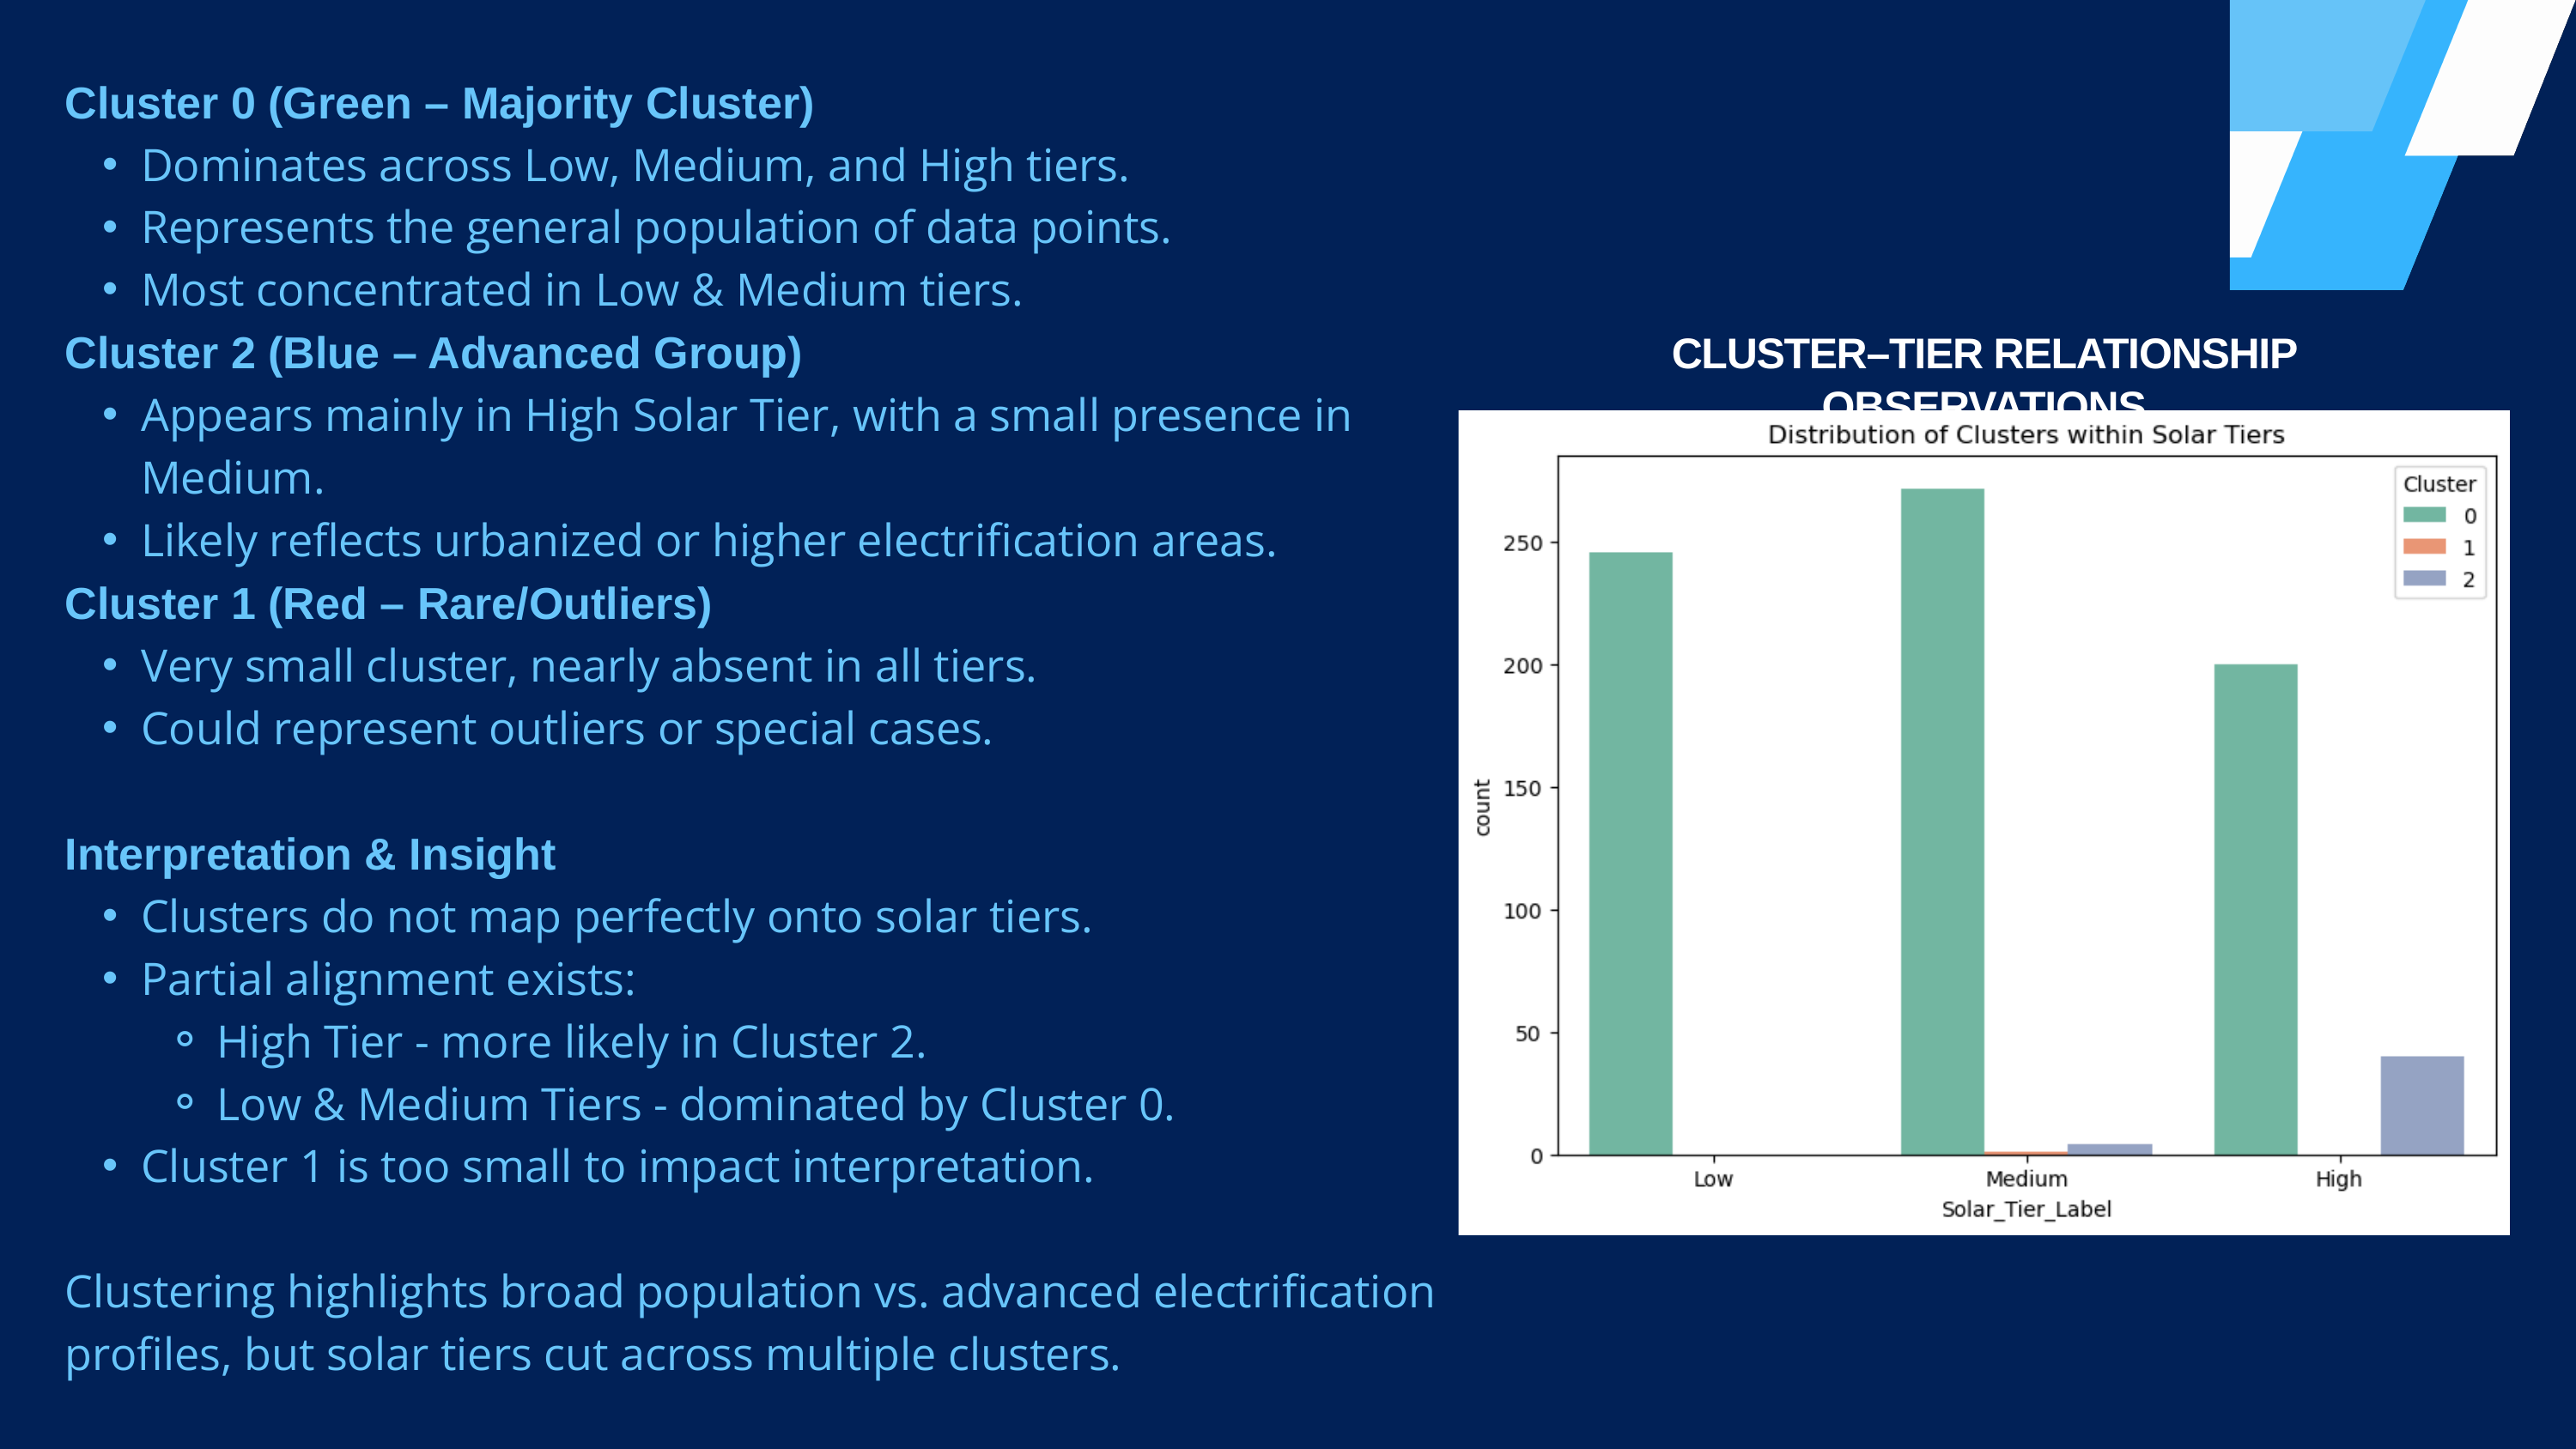

Cluster 0 (Green – Majority Cluster)
Dominates across Low, Medium, and High tiers.
Represents the general population of data points.
Most concentrated in Low & Medium tiers.
Cluster 2 (Blue – Advanced Group)
Appears mainly in High Solar Tier, with a small presence in Medium.
Likely reflects urbanized or higher electrification areas.
Cluster 1 (Red – Rare/Outliers)
Very small cluster, nearly absent in all tiers.
Could represent outliers or special cases.

Interpretation & Insight
Clusters do not map perfectly onto solar tiers.
Partial alignment exists:
High Tier - more likely in Cluster 2.
Low & Medium Tiers - dominated by Cluster 0.
Cluster 1 is too small to impact interpretation.

Clustering highlights broad population vs. advanced electrification profiles, but solar tiers cut across multiple clusters.
CLUSTER–TIER RELATIONSHIP OBSERVATIONS